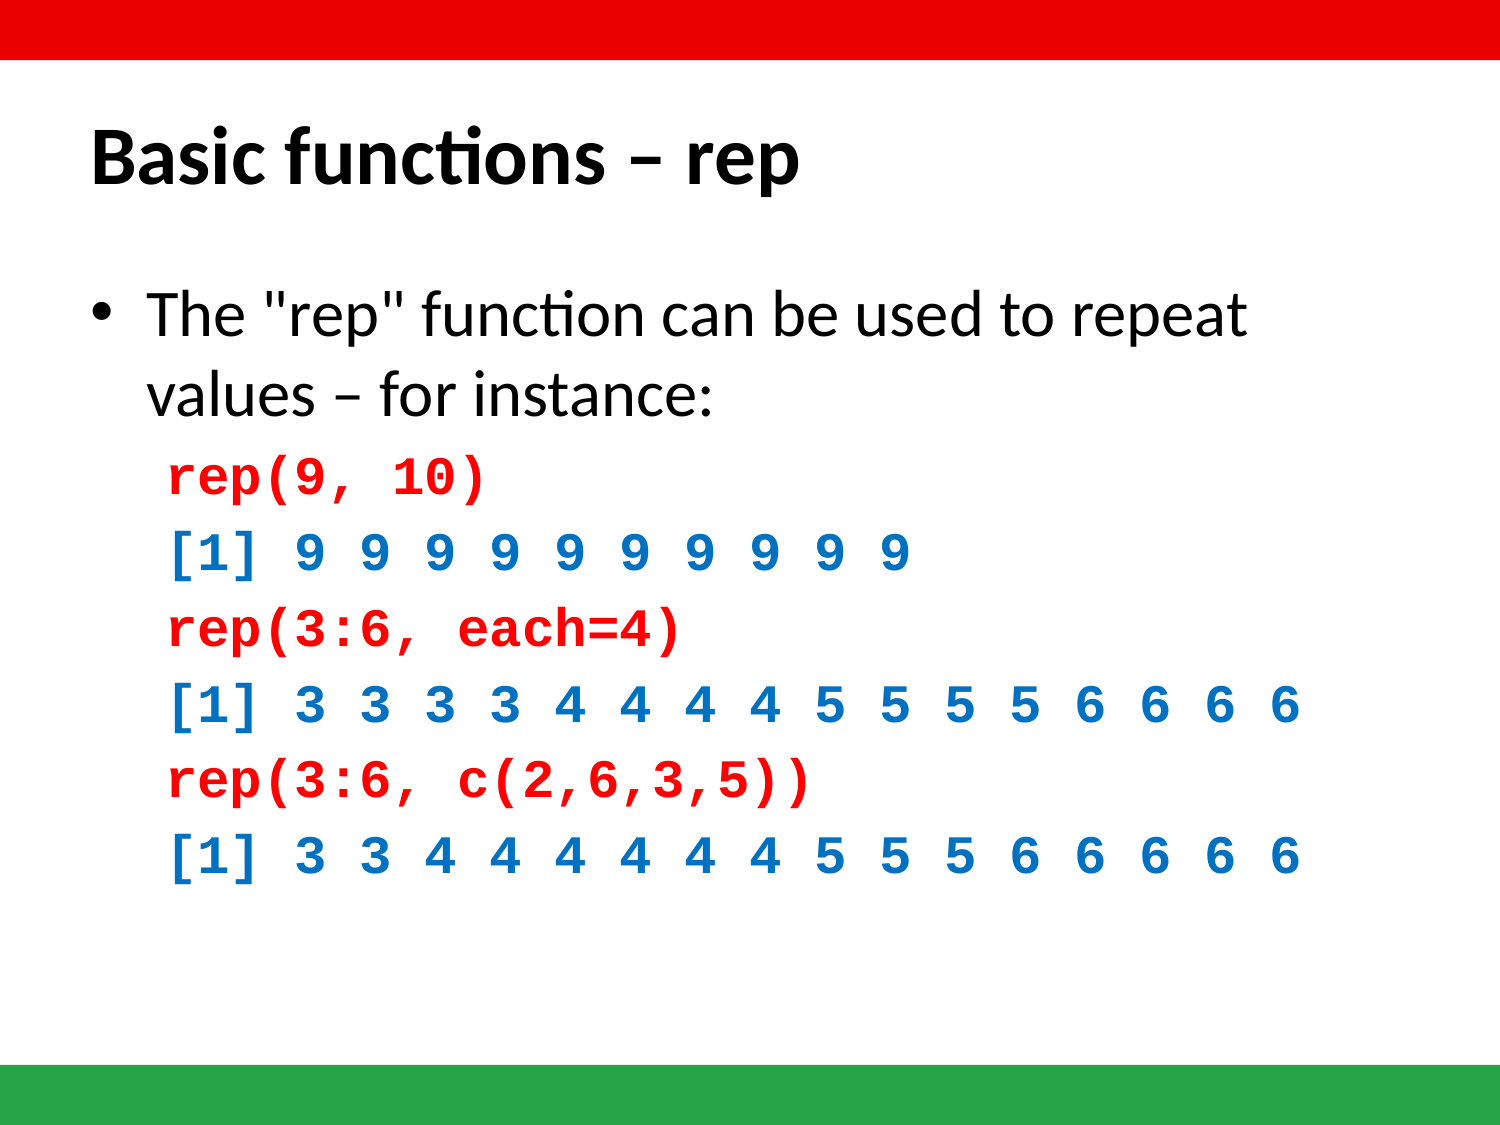

# Basic functions – rep
The "rep" function can be used to repeat values – for instance:
rep(9, 10)
[1] 9 9 9 9 9 9 9 9 9 9
rep(3:6, each=4)
[1] 3 3 3 3 4 4 4 4 5 5 5 5 6 6 6 6
rep(3:6, c(2,6,3,5))
[1] 3 3 4 4 4 4 4 4 5 5 5 6 6 6 6 6